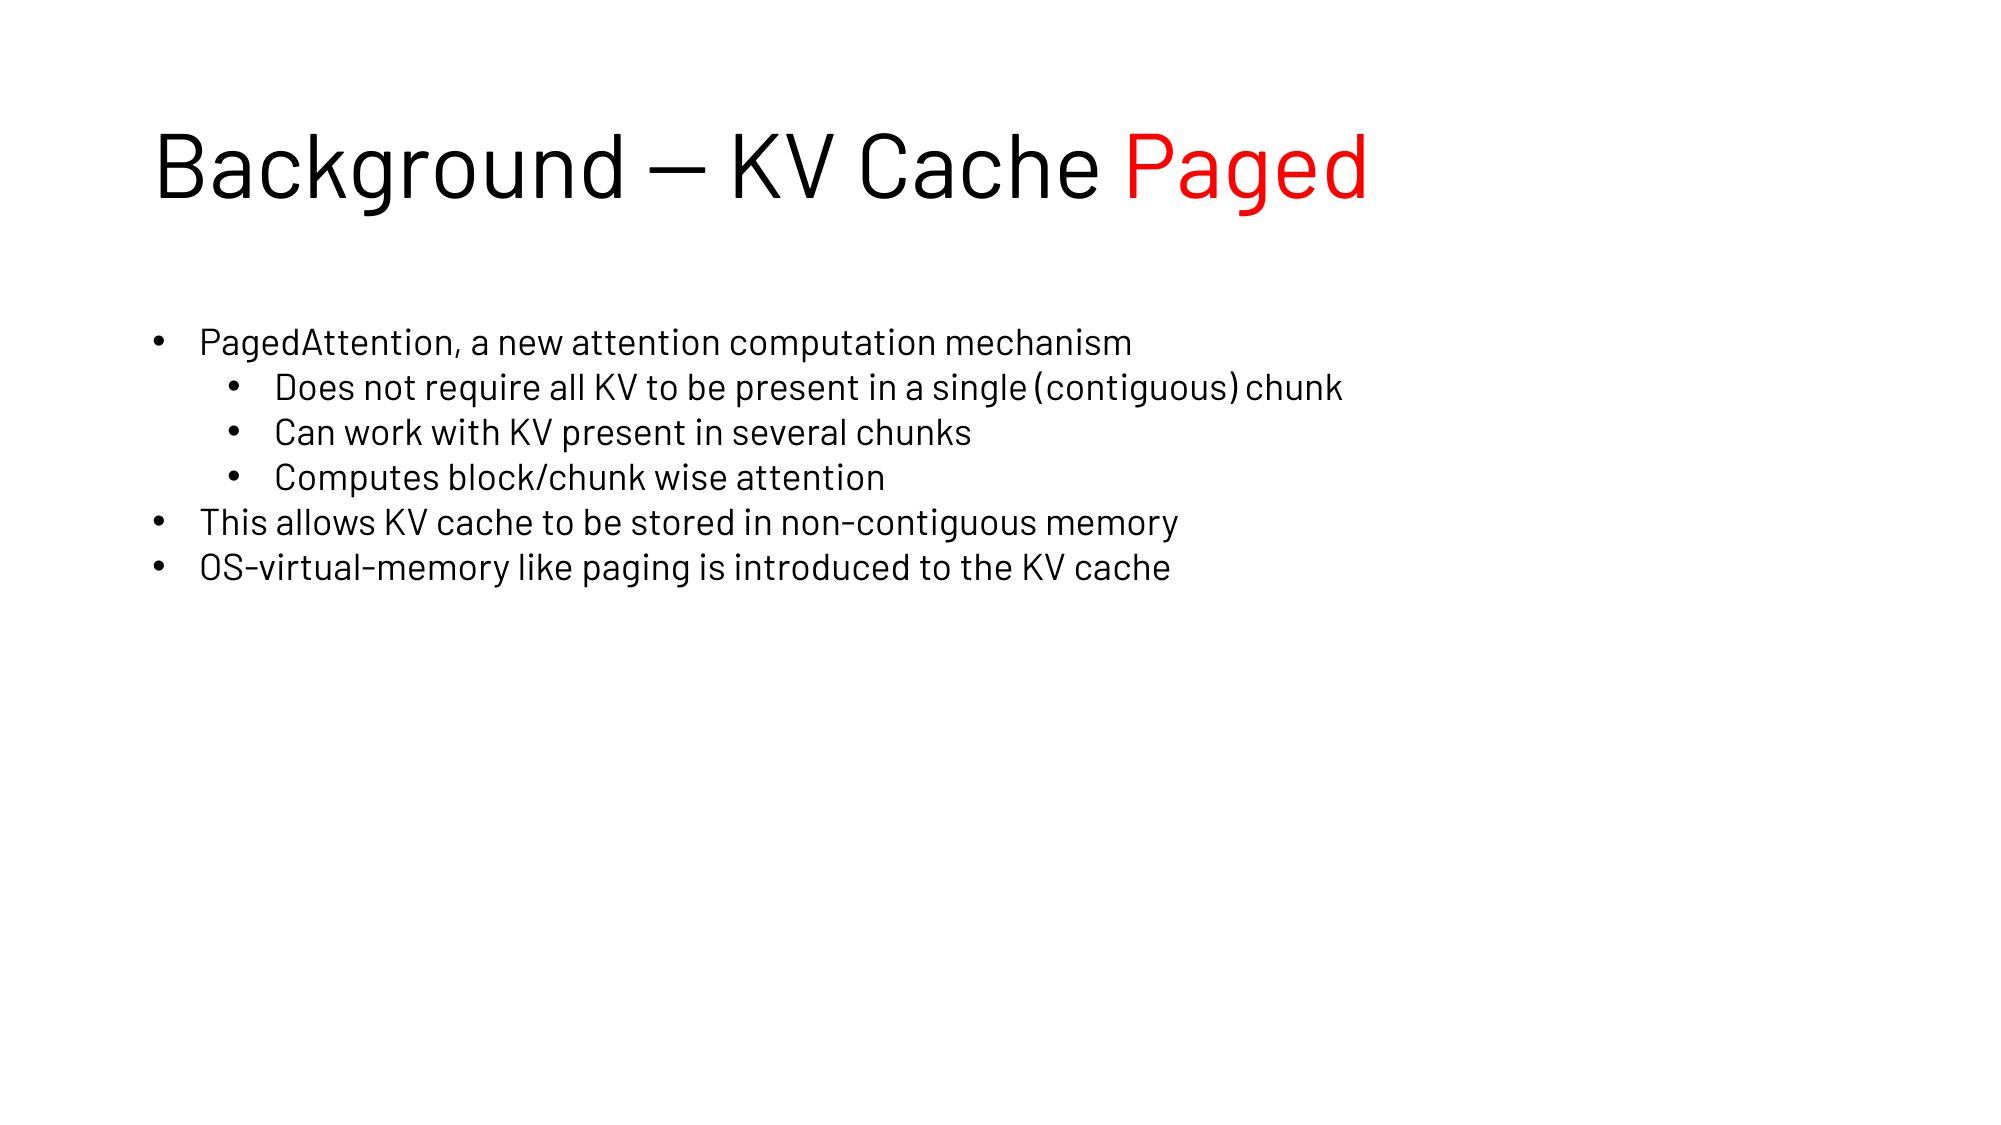

# Background -- KV Cache Paged
PagedAttention, a new attention computation mechanism
Does not require all KV to be present in a single (contiguous) chunk
Can work with KV present in several chunks
Computes block/chunk wise attention
This allows KV cache to be stored in non-contiguous memory
OS-virtual-memory like paging is introduced to the KV cache